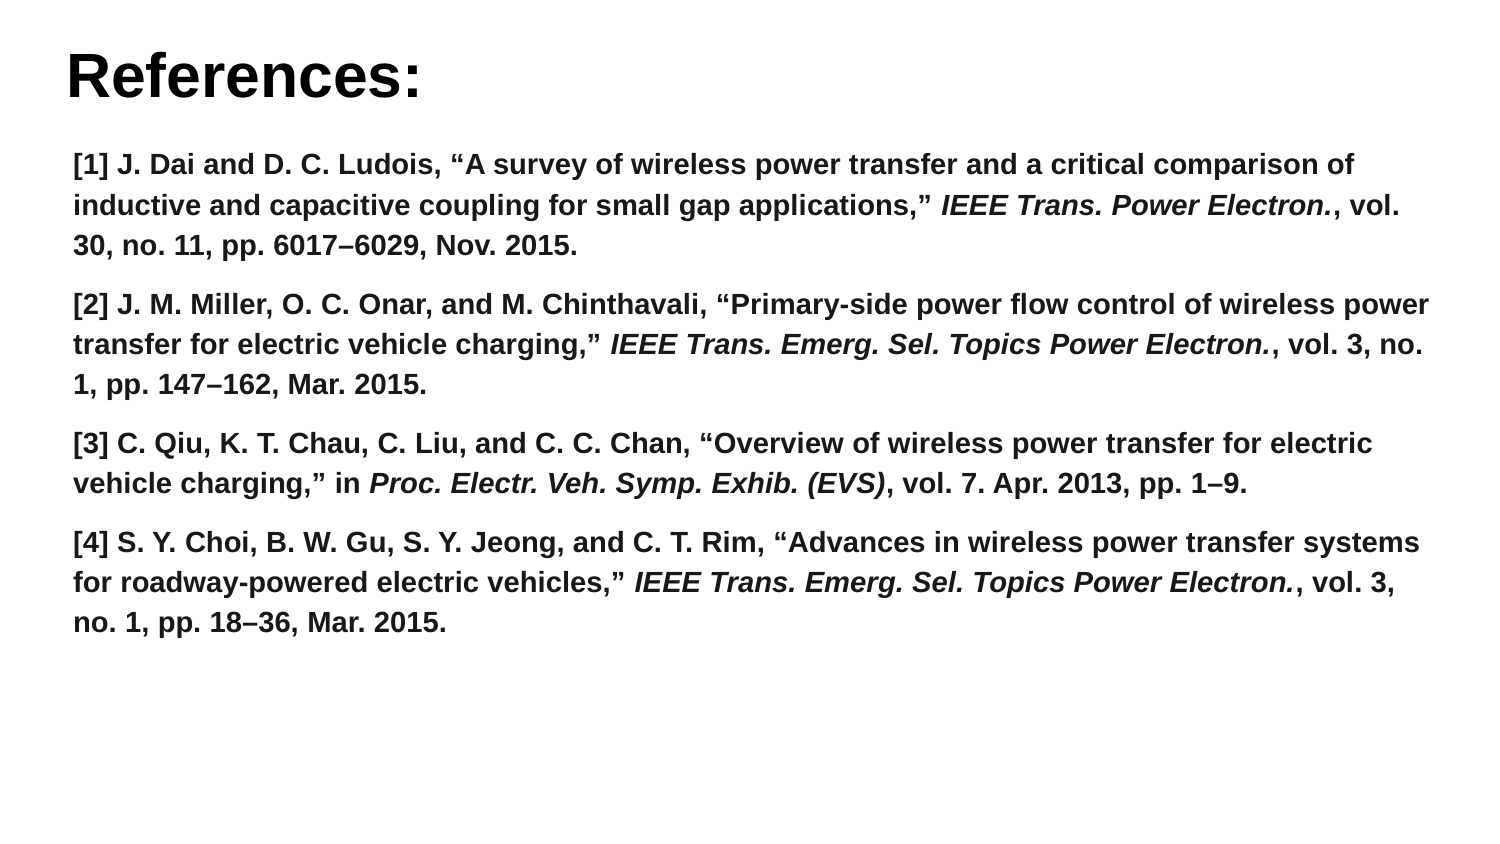

# References:
[1] J. Dai and D. C. Ludois, “A survey of wireless power transfer and a critical comparison of inductive and capacitive coupling for small gap applications,” IEEE Trans. Power Electron., vol. 30, no. 11, pp. 6017–6029, Nov. 2015.
[2] J. M. Miller, O. C. Onar, and M. Chinthavali, “Primary-side power flow control of wireless power transfer for electric vehicle charging,” IEEE Trans. Emerg. Sel. Topics Power Electron., vol. 3, no. 1, pp. 147–162, Mar. 2015.
[3] C. Qiu, K. T. Chau, C. Liu, and C. C. Chan, “Overview of wireless power transfer for electric vehicle charging,” in Proc. Electr. Veh. Symp. Exhib. (EVS), vol. 7. Apr. 2013, pp. 1–9.
[4] S. Y. Choi, B. W. Gu, S. Y. Jeong, and C. T. Rim, “Advances in wireless power transfer systems for roadway-powered electric vehicles,” IEEE Trans. Emerg. Sel. Topics Power Electron., vol. 3, no. 1, pp. 18–36, Mar. 2015.